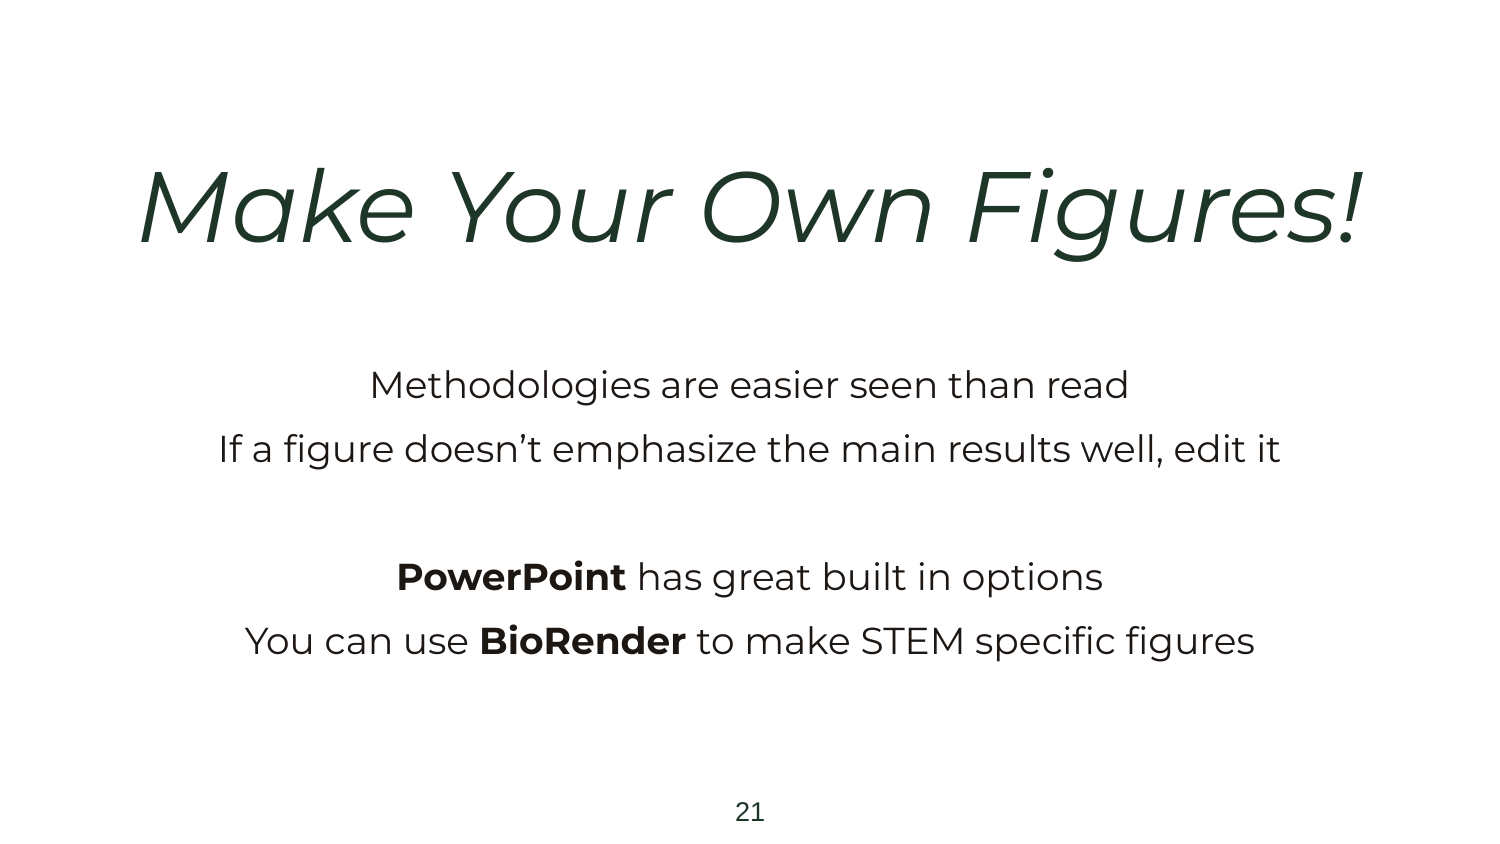

Make Your Own Figures!
Methodologies are easier seen than read
If a figure doesn’t emphasize the main results well, edit it

PowerPoint has great built in options
You can use BioRender to make STEM specific figures
21